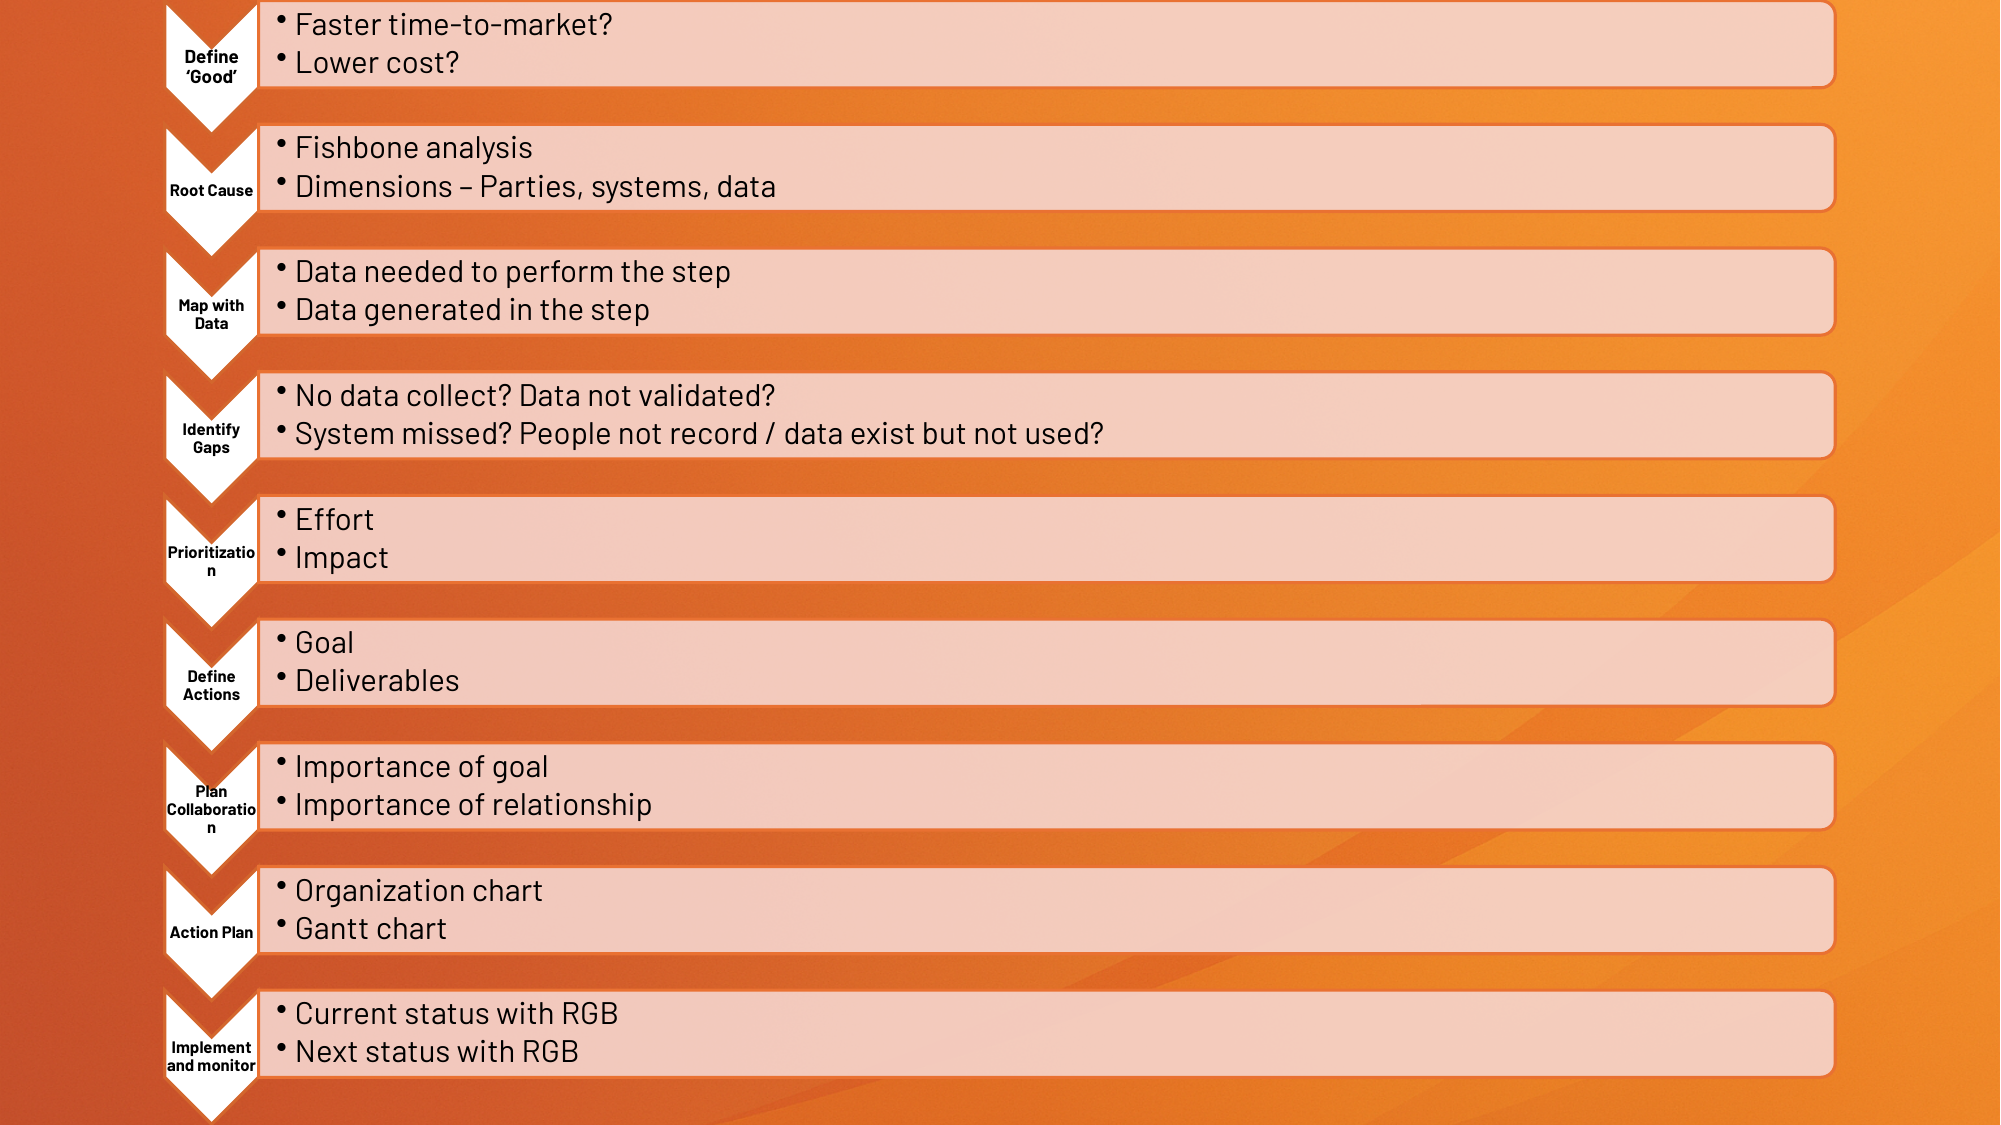

Define ‘Good’
Faster time-to-market?
Lower cost?
Root Cause
Fishbone analysis
Dimensions – Parties, systems, data
Map with Data
Data needed to perform the step
Data generated in the step
Identify Gaps
No data collect? Data not validated?
System missed? People not record / data exist but not used?
Prioritization
Effort
Impact
Define Actions
Goal
Deliverables
Plan Collaboration
Importance of goal
Importance of relationship
Action Plan
Organization chart
Gantt chart
Implement and monitor
Current status with RGB
Next status with RGB